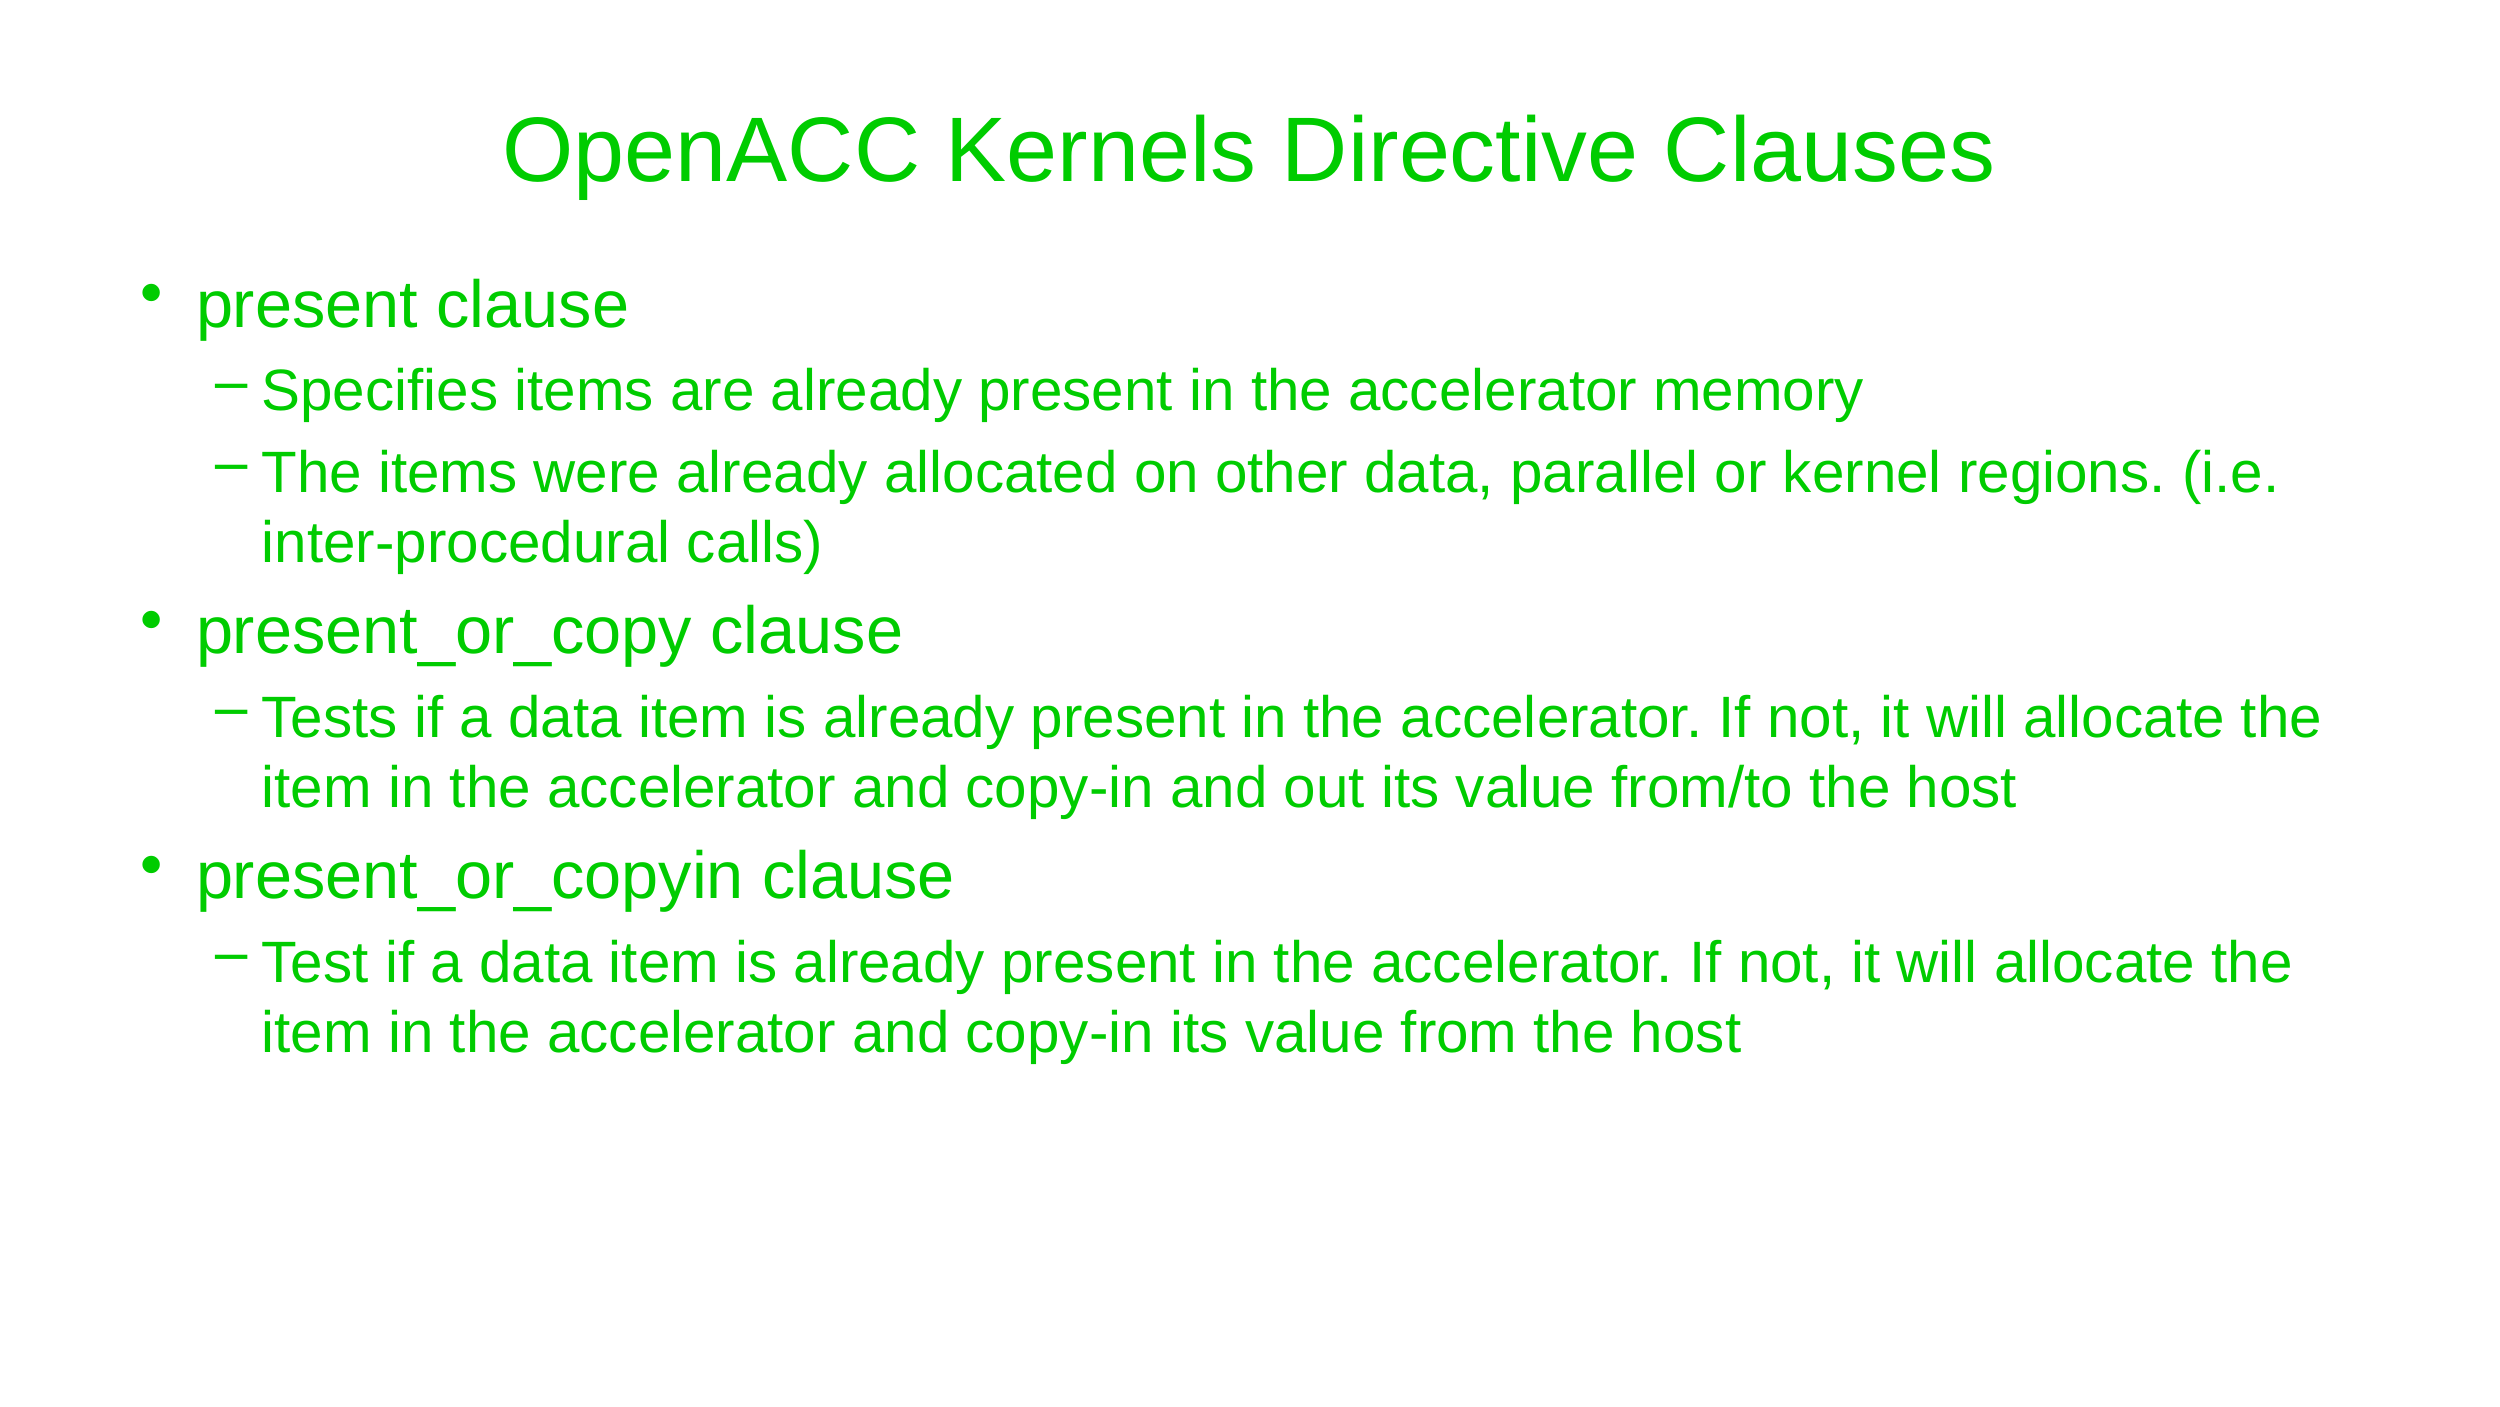

# OpenACC Kernels Directive Clauses
present clause
Specifies items are already present in the accelerator memory
The items were already allocated on other data, parallel or kernel regions. (i.e. inter-procedural calls)
present_or_copy clause
Tests if a data item is already present in the accelerator. If not, it will allocate the item in the accelerator and copy-in and out its value from/to the host
present_or_copyin clause
Test if a data item is already present in the accelerator. If not, it will allocate the item in the accelerator and copy-in its value from the host